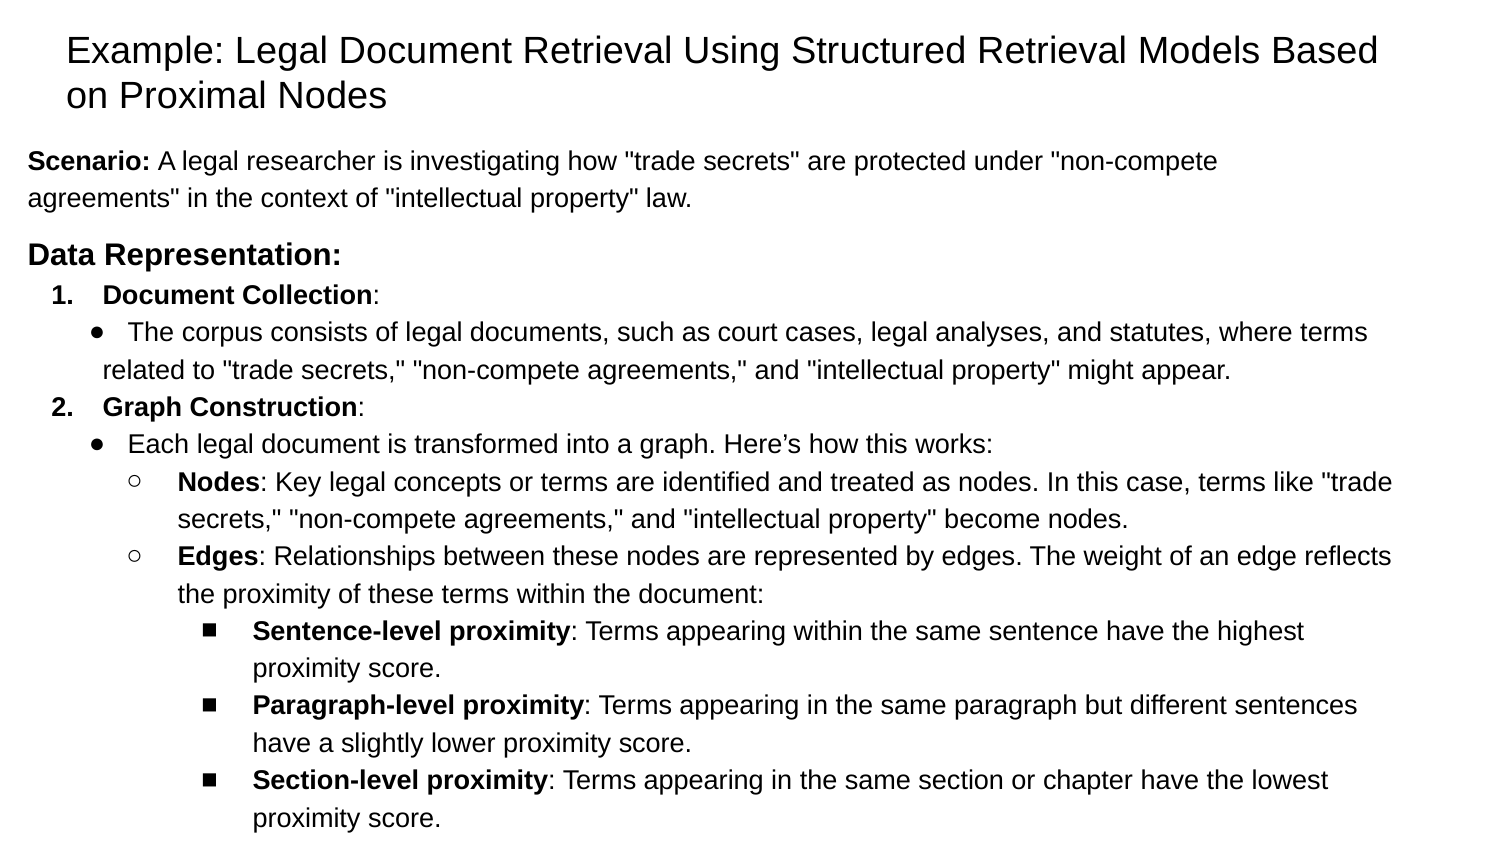

# Example: Legal Document Retrieval Using Structured Retrieval Models Based on Proximal Nodes
Scenario: A legal researcher is investigating how "trade secrets" are protected under "non-compete agreements" in the context of "intellectual property" law.
Data Representation:
Document Collection:
   The corpus consists of legal documents, such as court cases, legal analyses, and statutes, where terms related to "trade secrets," "non-compete agreements," and "intellectual property" might appear.
Graph Construction:
   Each legal document is transformed into a graph. Here’s how this works:
Nodes: Key legal concepts or terms are identified and treated as nodes. In this case, terms like "trade secrets," "non-compete agreements," and "intellectual property" become nodes.
Edges: Relationships between these nodes are represented by edges. The weight of an edge reflects the proximity of these terms within the document:
Sentence-level proximity: Terms appearing within the same sentence have the highest proximity score.
Paragraph-level proximity: Terms appearing in the same paragraph but different sentences have a slightly lower proximity score.
Section-level proximity: Terms appearing in the same section or chapter have the lowest proximity score.